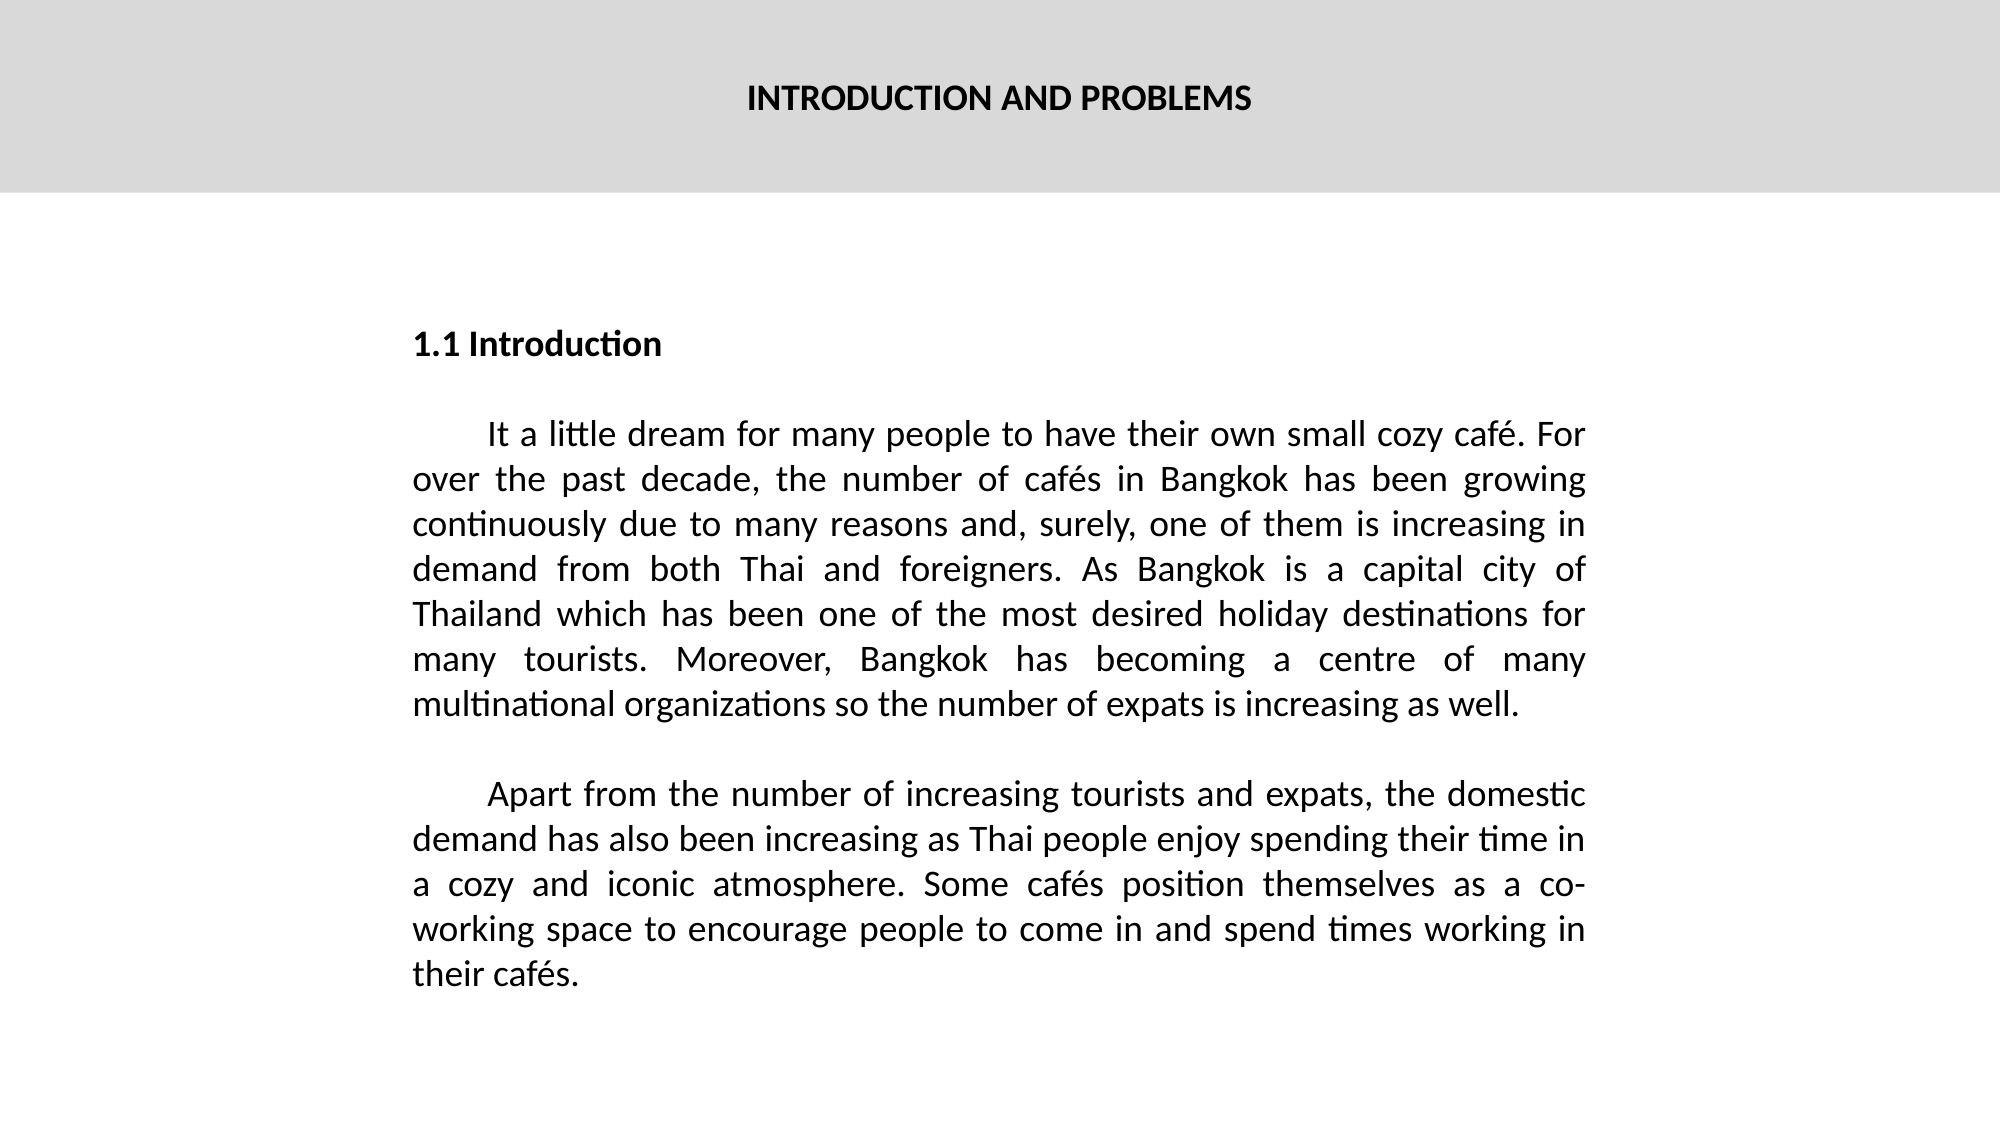

INTRODUCTION AND PROBLEMS
1.1 Introduction

It a little dream for many people to have their own small cozy café. For over the past decade, the number of cafés in Bangkok has been growing continuously due to many reasons and, surely, one of them is increasing in demand from both Thai and foreigners. As Bangkok is a capital city of Thailand which has been one of the most desired holiday destinations for many tourists. Moreover, Bangkok has becoming a centre of many multinational organizations so the number of expats is increasing as well.

Apart from the number of increasing tourists and expats, the domestic demand has also been increasing as Thai people enjoy spending their time in a cozy and iconic atmosphere. Some cafés position themselves as a co-working space to encourage people to come in and spend times working in their cafés.